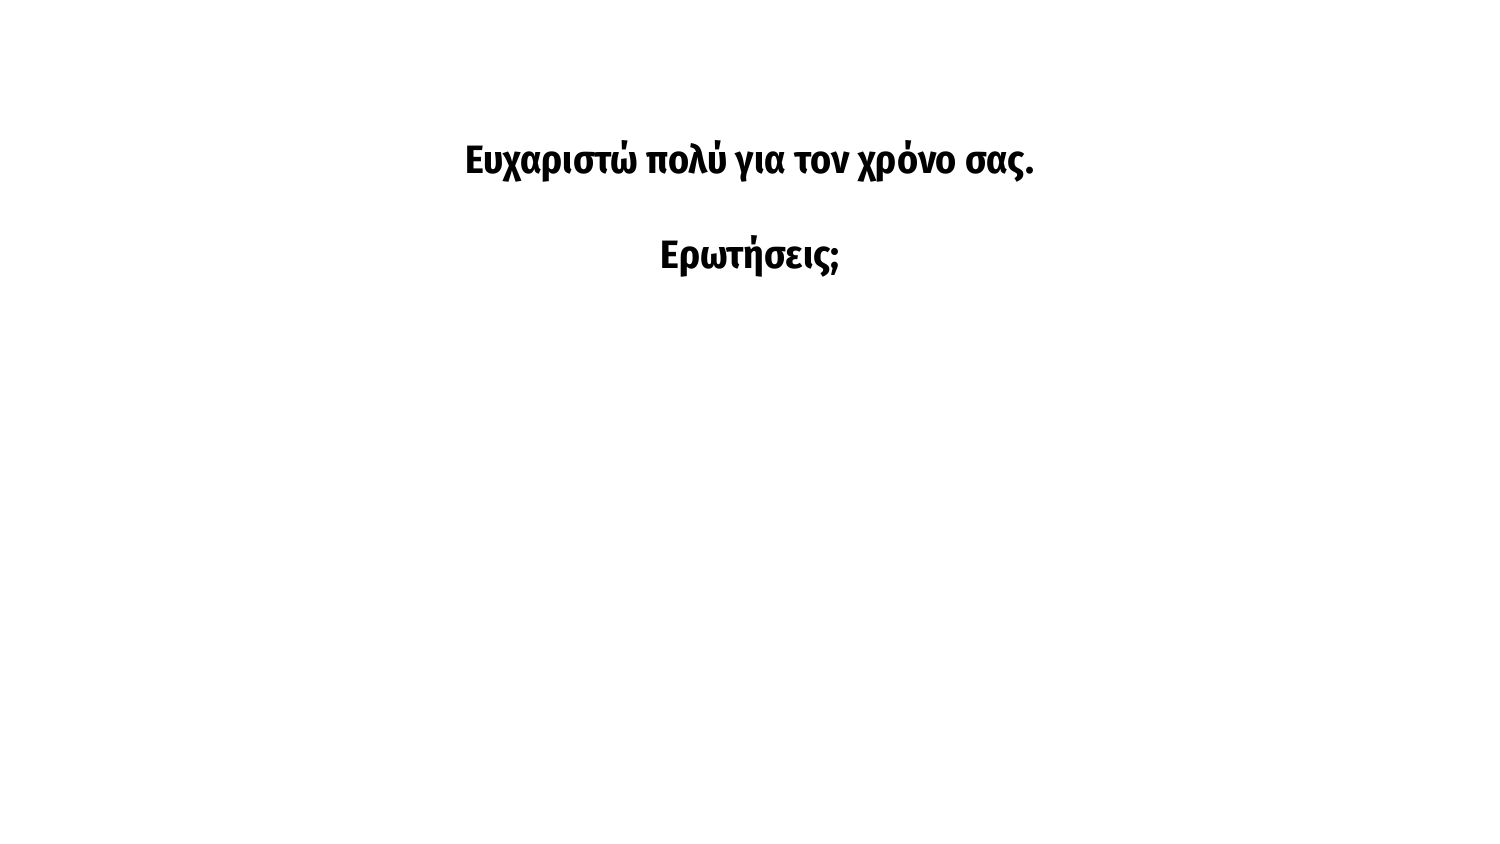

Ευχαριστώ πολύ για τον χρόνο σας.

Ερωτήσεις;